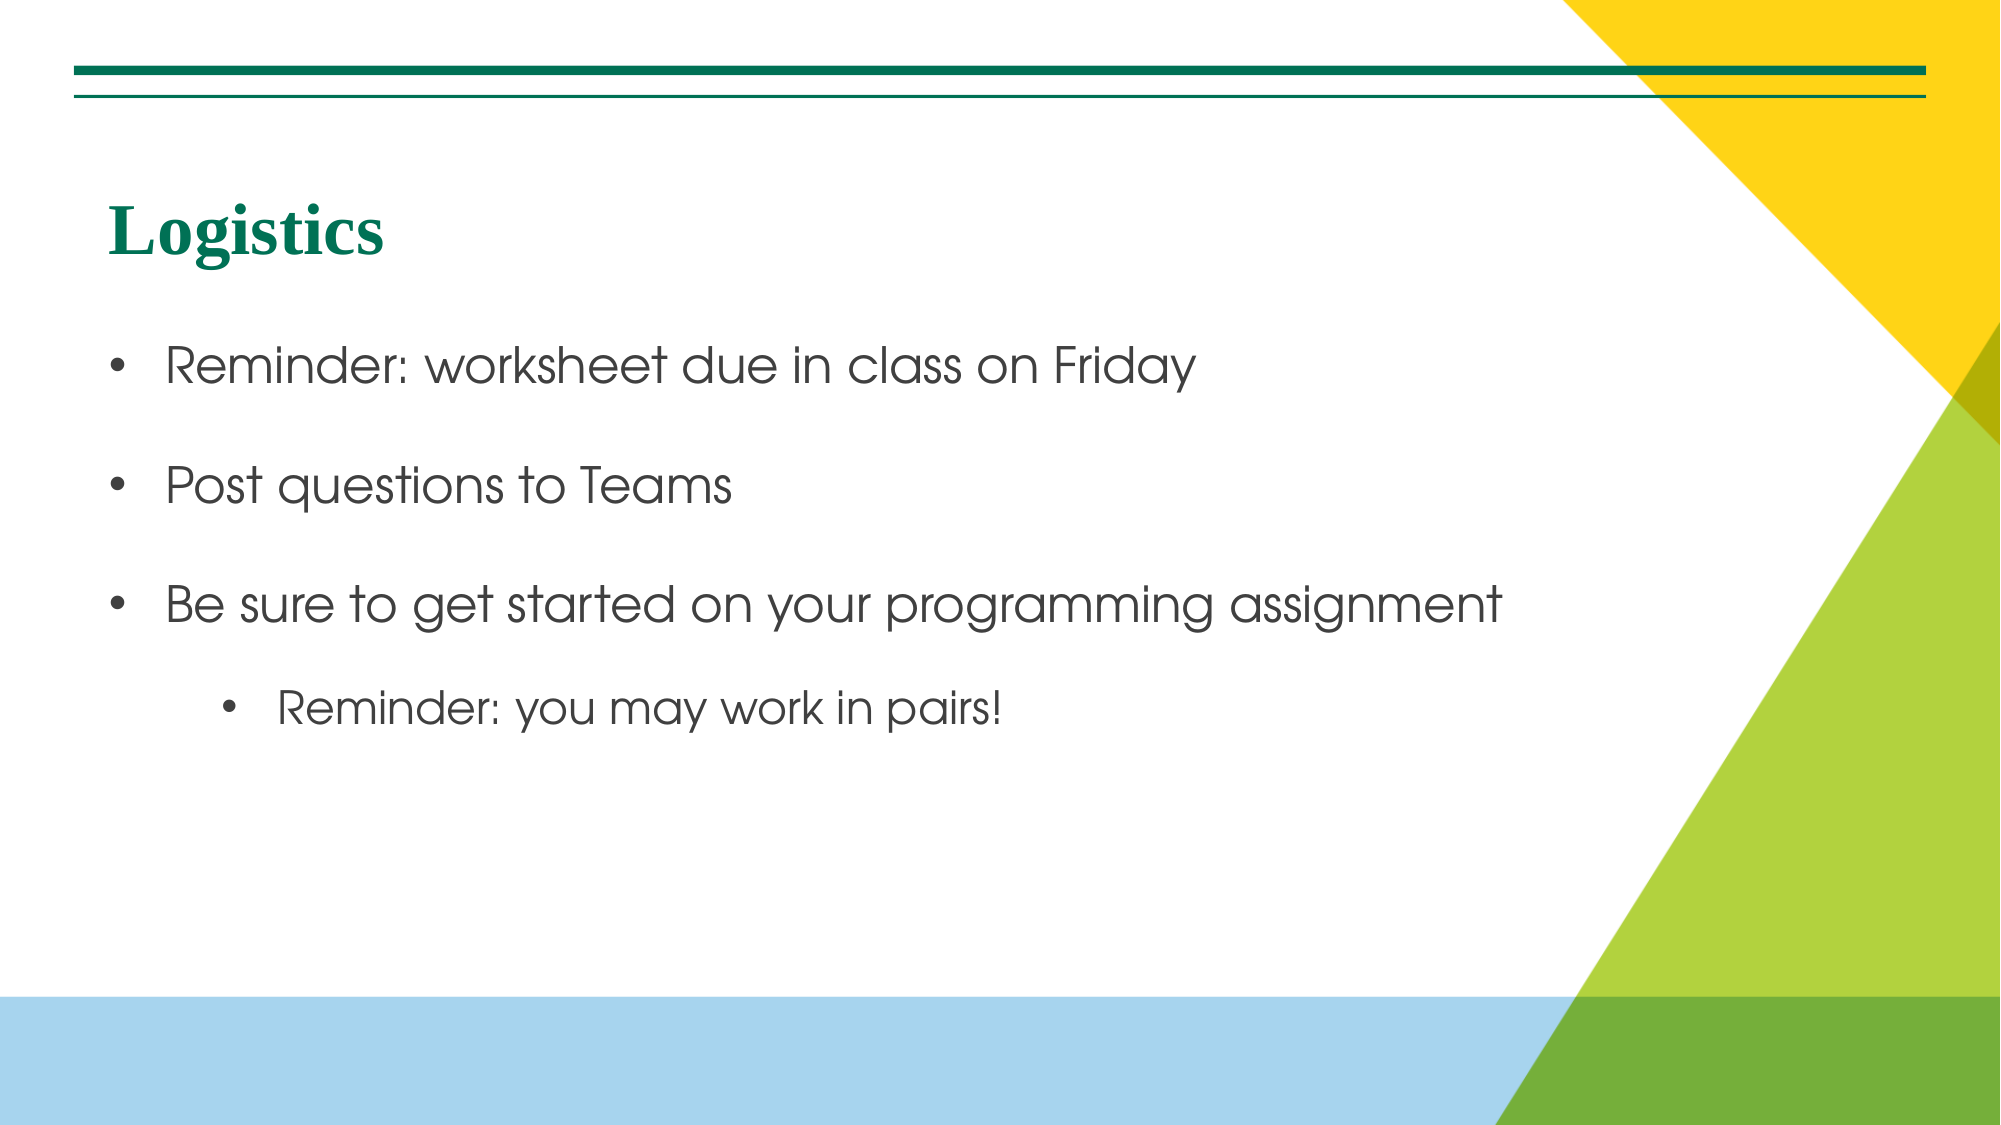

# Logistics
Reminder: worksheet due in class on Friday
Post questions to Teams
Be sure to get started on your programming assignment
Reminder: you may work in pairs!